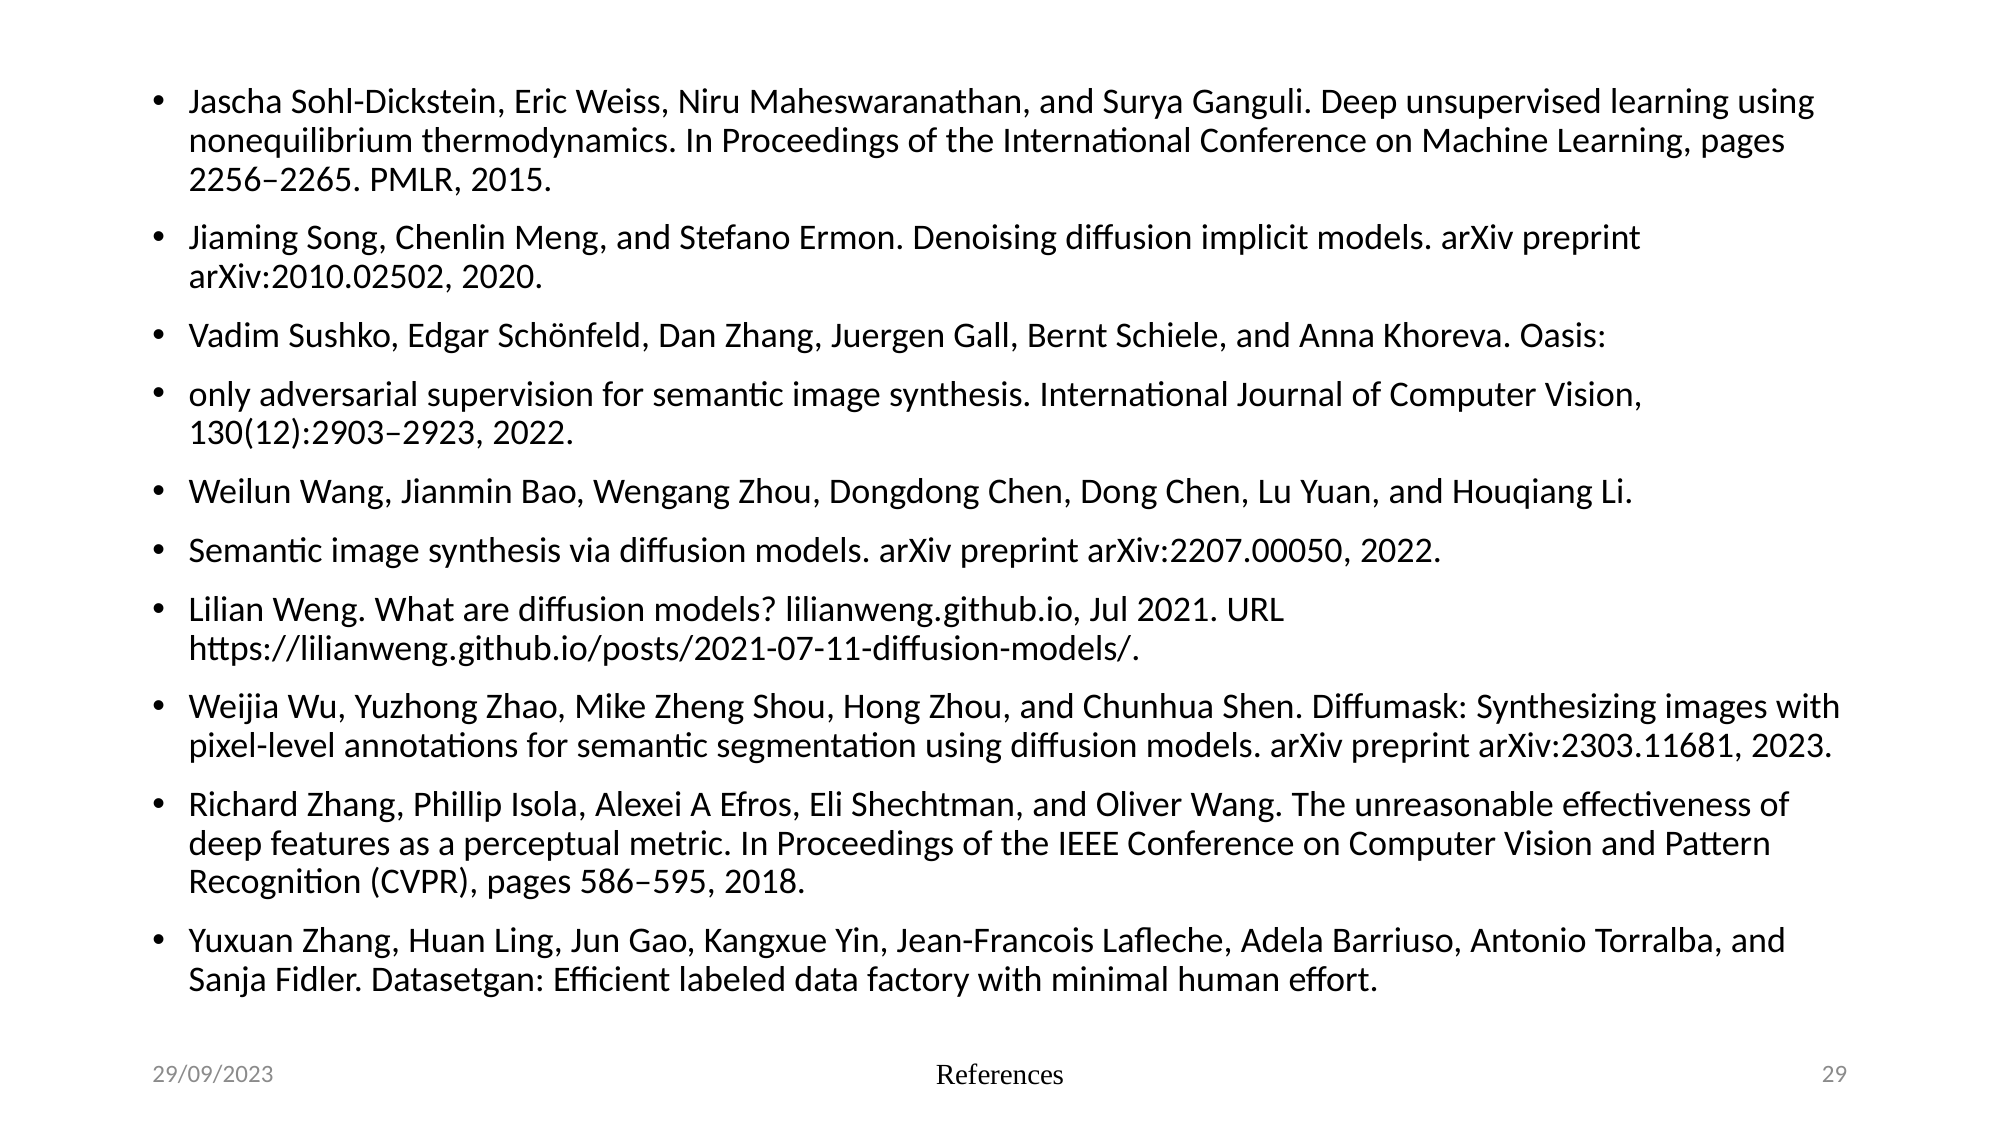

Jascha Sohl-Dickstein, Eric Weiss, Niru Maheswaranathan, and Surya Ganguli. Deep unsupervised learning using nonequilibrium thermodynamics. In Proceedings of the International Conference on Machine Learning, pages 2256–2265. PMLR, 2015.
Jiaming Song, Chenlin Meng, and Stefano Ermon. Denoising diffusion implicit models. arXiv preprint arXiv:2010.02502, 2020.
Vadim Sushko, Edgar Schönfeld, Dan Zhang, Juergen Gall, Bernt Schiele, and Anna Khoreva. Oasis:
only adversarial supervision for semantic image synthesis. International Journal of Computer Vision, 130(12):2903–2923, 2022.
Weilun Wang, Jianmin Bao, Wengang Zhou, Dongdong Chen, Dong Chen, Lu Yuan, and Houqiang Li.
Semantic image synthesis via diffusion models. arXiv preprint arXiv:2207.00050, 2022.
Lilian Weng. What are diffusion models? lilianweng.github.io, Jul 2021. URL https://lilianweng.github.io/posts/2021-07-11-diffusion-models/.
Weijia Wu, Yuzhong Zhao, Mike Zheng Shou, Hong Zhou, and Chunhua Shen. Diffumask: Synthesizing images with pixel-level annotations for semantic segmentation using diffusion models. arXiv preprint arXiv:2303.11681, 2023.
Richard Zhang, Phillip Isola, Alexei A Efros, Eli Shechtman, and Oliver Wang. The unreasonable effectiveness of deep features as a perceptual metric. In Proceedings of the IEEE Conference on Computer Vision and Pattern Recognition (CVPR), pages 586–595, 2018.
Yuxuan Zhang, Huan Ling, Jun Gao, Kangxue Yin, Jean-Francois Lafleche, Adela Barriuso, Antonio Torralba, and Sanja Fidler. Datasetgan: Efficient labeled data factory with minimal human effort.
29/09/2023
References
29